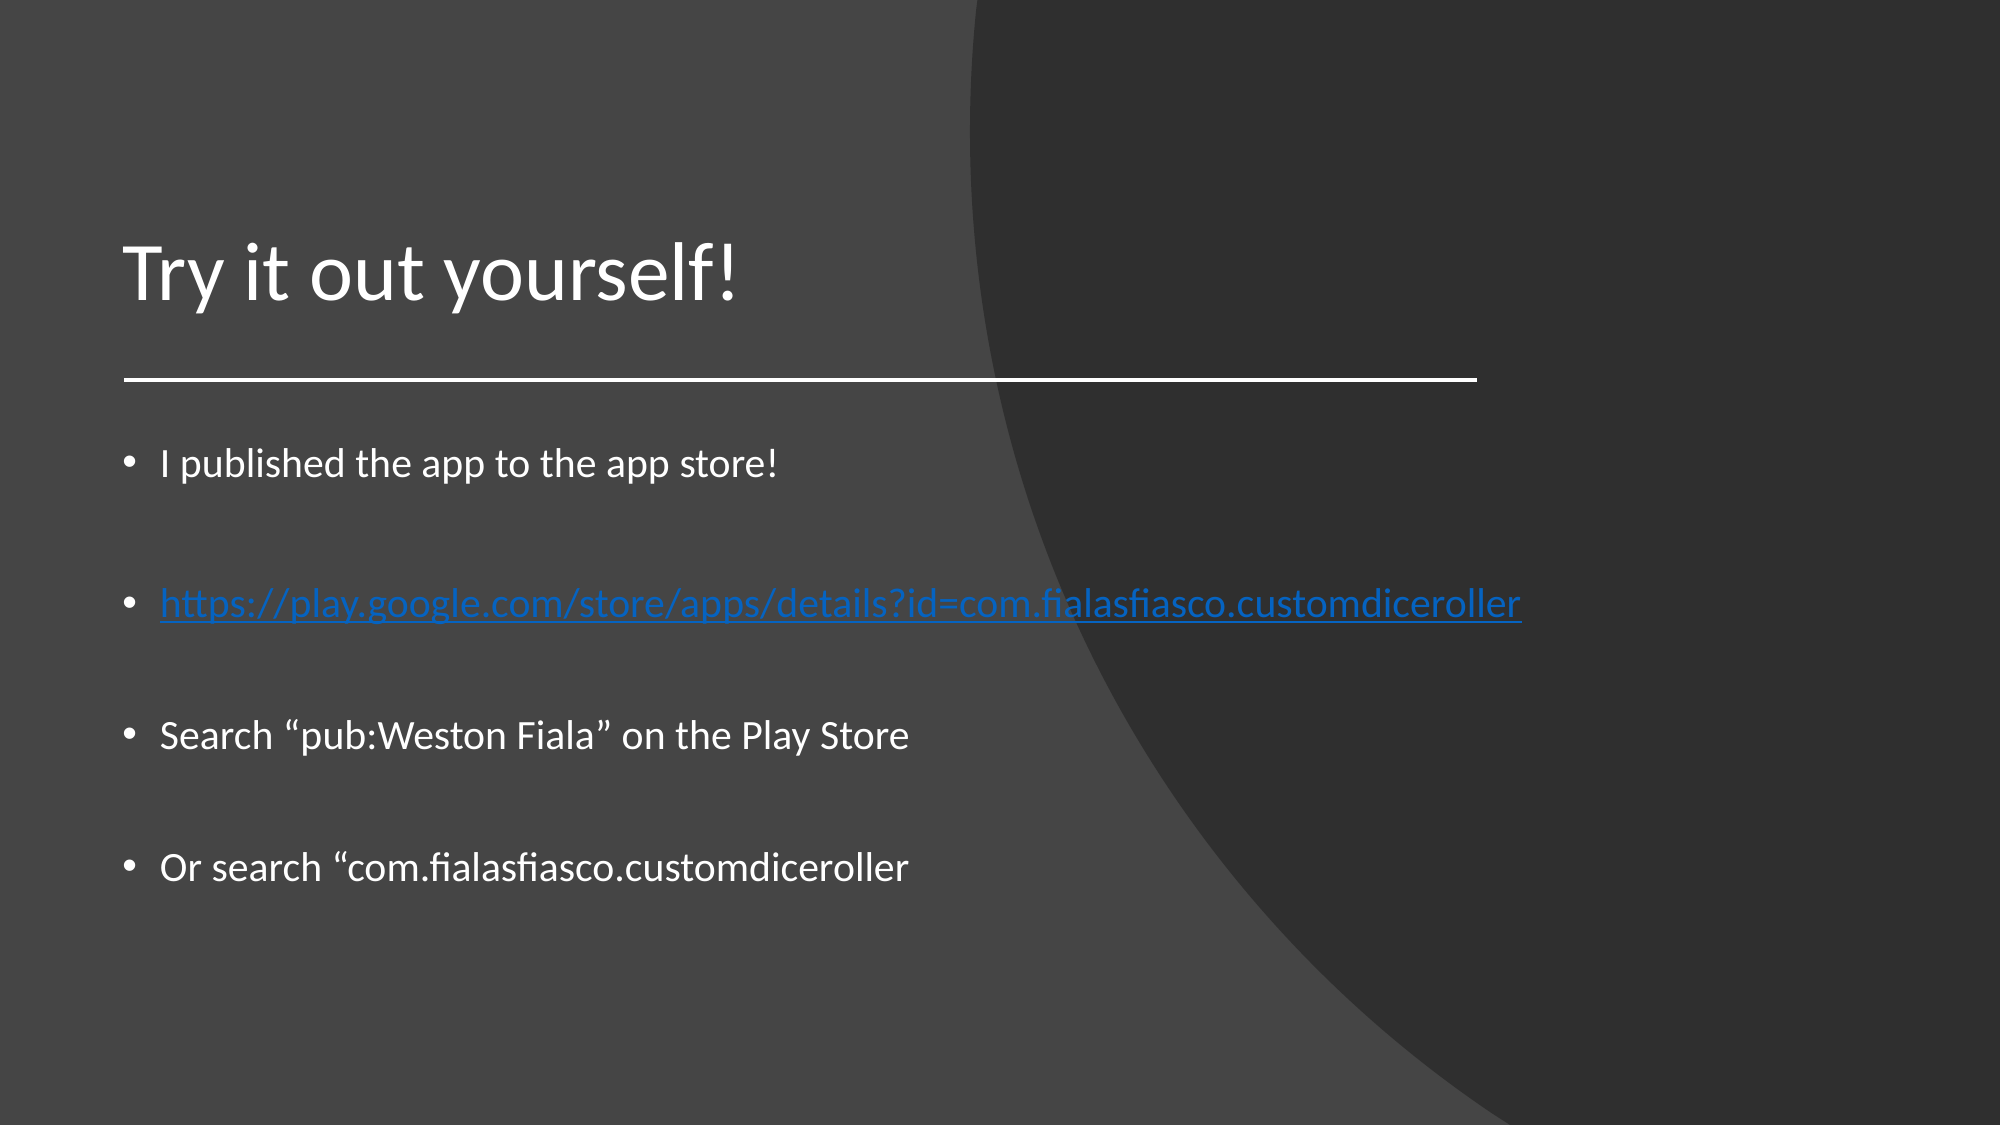

# Try it out yourself!
I published the app to the app store!

https://play.google.com/store/apps/details?id=com.fialasfiasco.customdiceroller

Search “pub:Weston Fiala” on the Play Store

Or search “com.fialasfiasco.customdiceroller